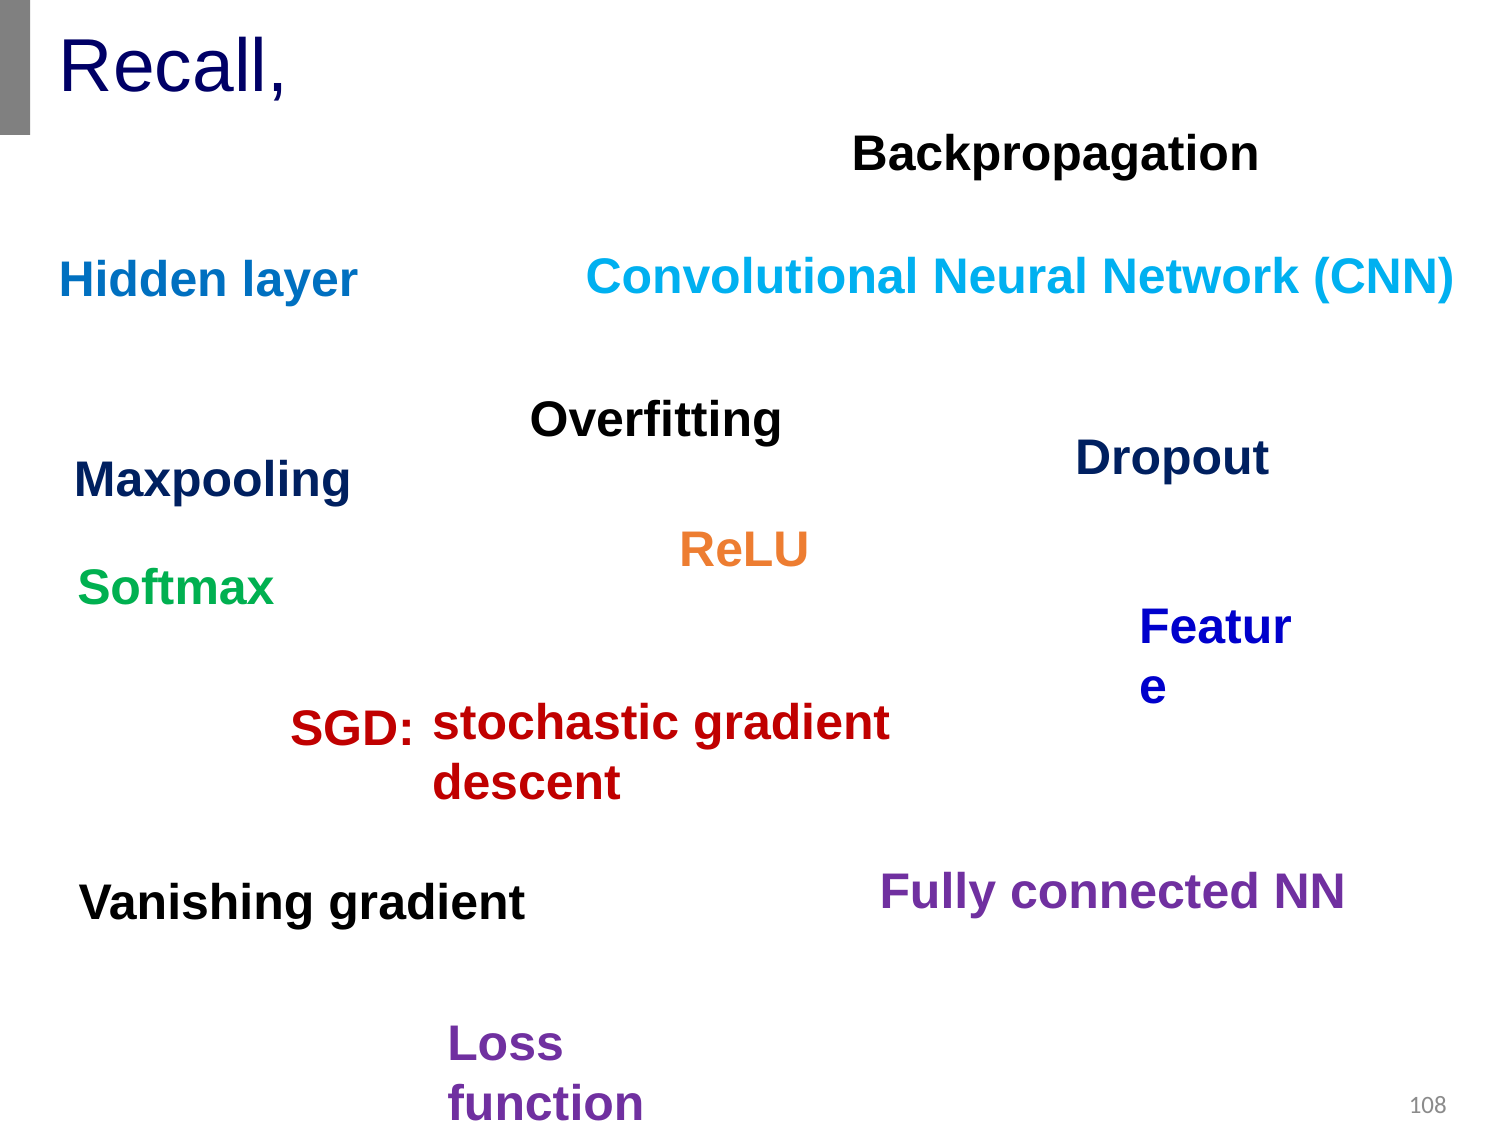

# Recall,
Backpropagation
Convolutional Neural Network (CNN)
Hidden layer
Overfitting
Dropout
Maxpooling
ReLU
Softmax
Feature
stochastic gradient descent
SGD:
Fully connected NN
Vanishing gradient
Loss function
108